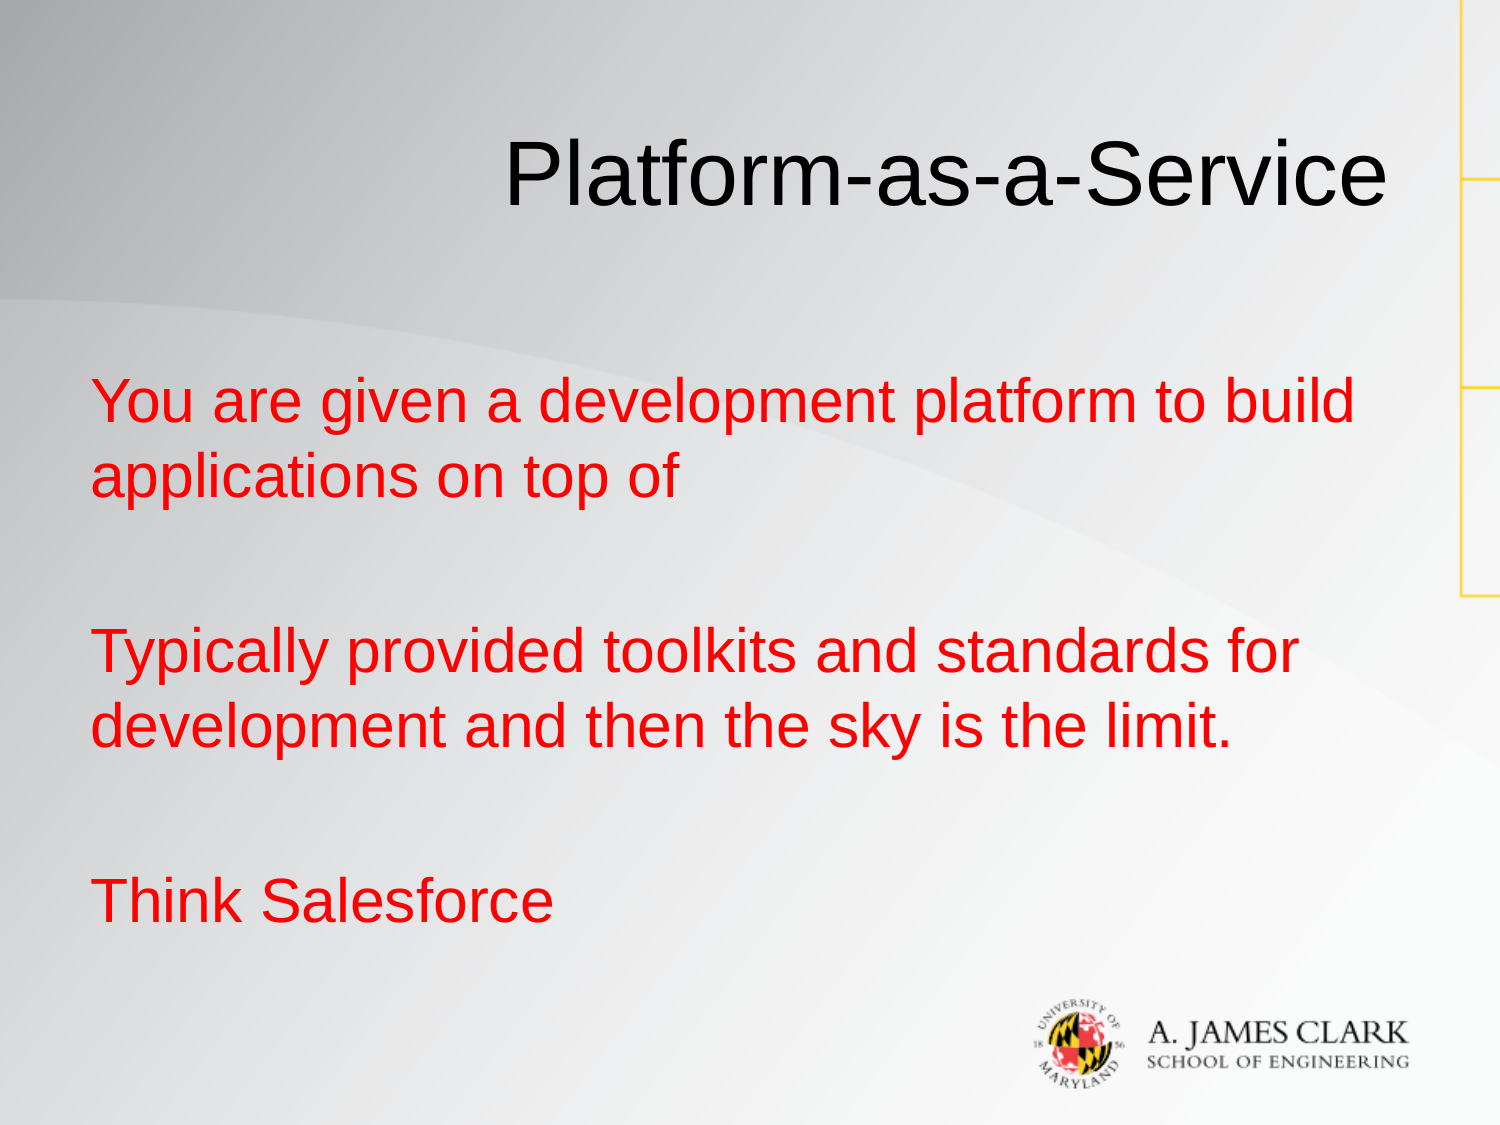

# Platform-as-a-Service
You are given a development platform to build applications on top of

Typically provided toolkits and standards for development and then the sky is the limit.

Think Salesforce